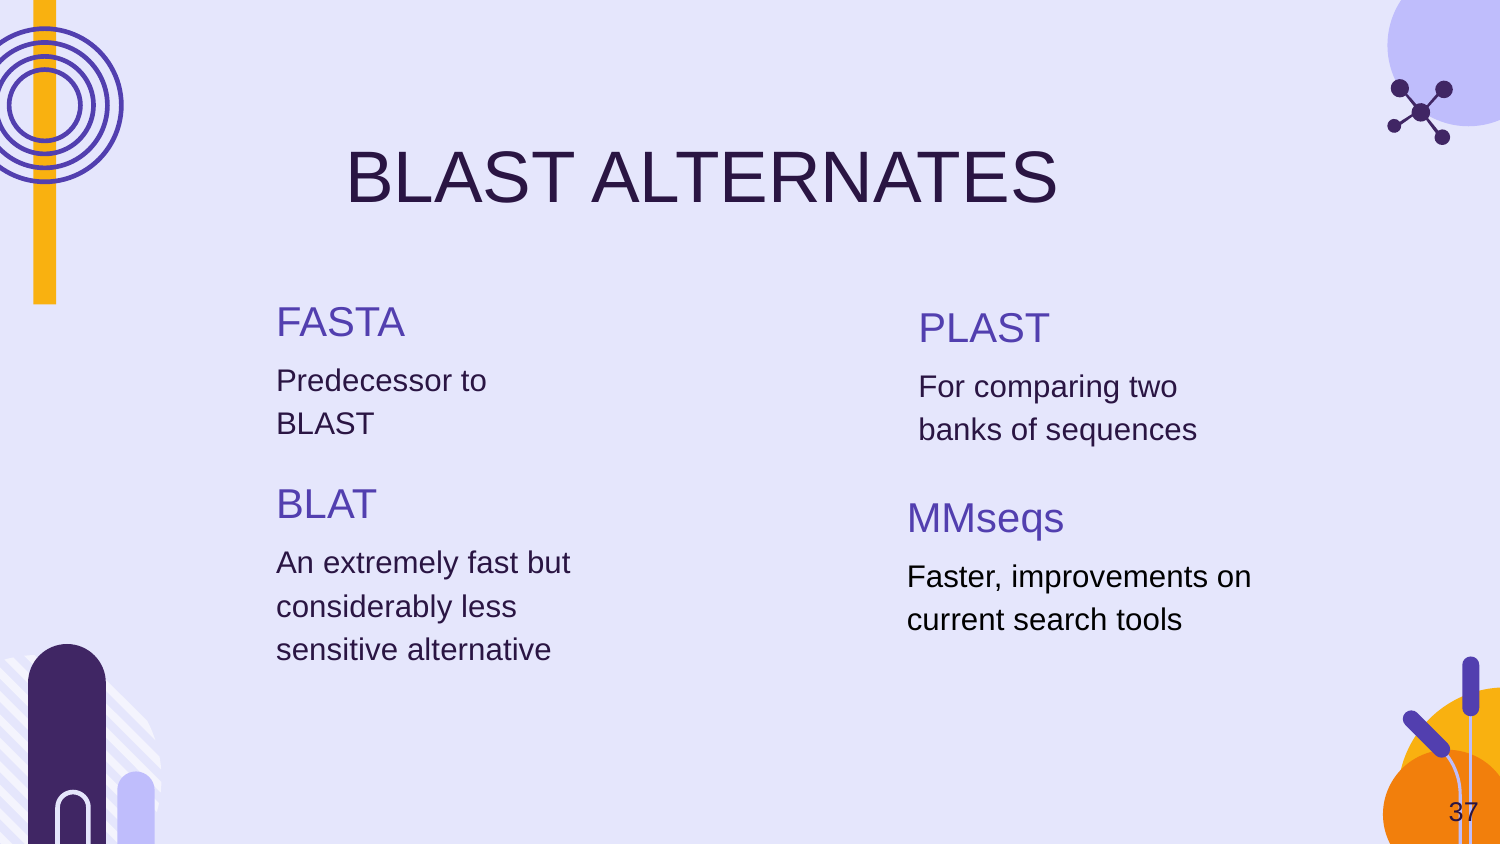

# BLAST ALTERNATES
FASTA
PLAST
Predecessor to BLAST
For comparing two banks of sequences

BLAT
MMseqs
An extremely fast but considerably less sensitive alternative

Faster, improvements on current search tools

37